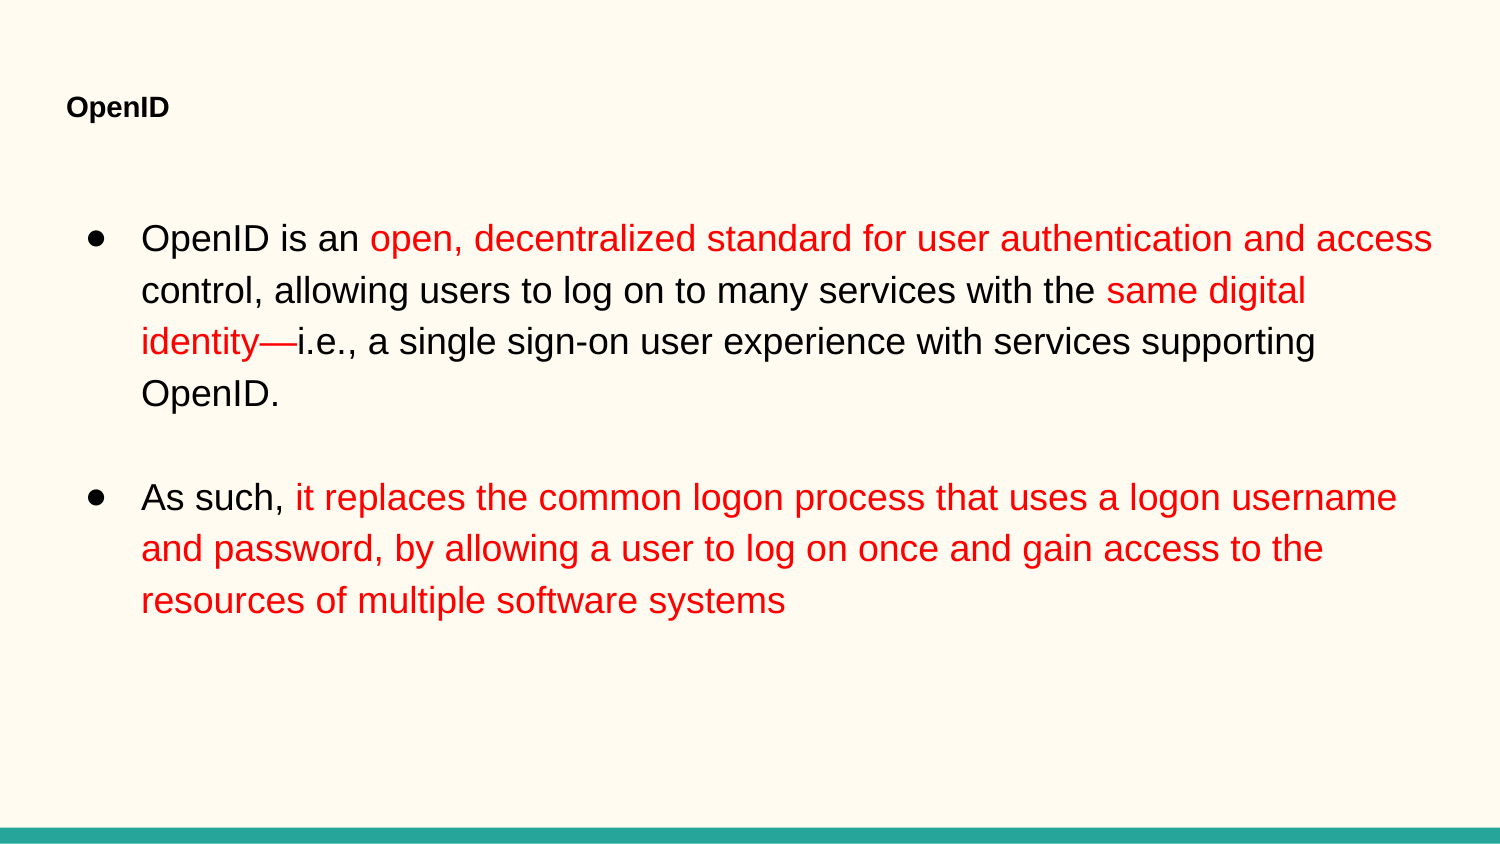

# OpenID
OpenID is an open, decentralized standard for user authentication and access control, allowing users to log on to many services with the same digital identity—i.e., a single sign-on user experience with services supporting OpenID.

As such, it replaces the common logon process that uses a logon username and password, by allowing a user to log on once and gain access to the resources of multiple software systems